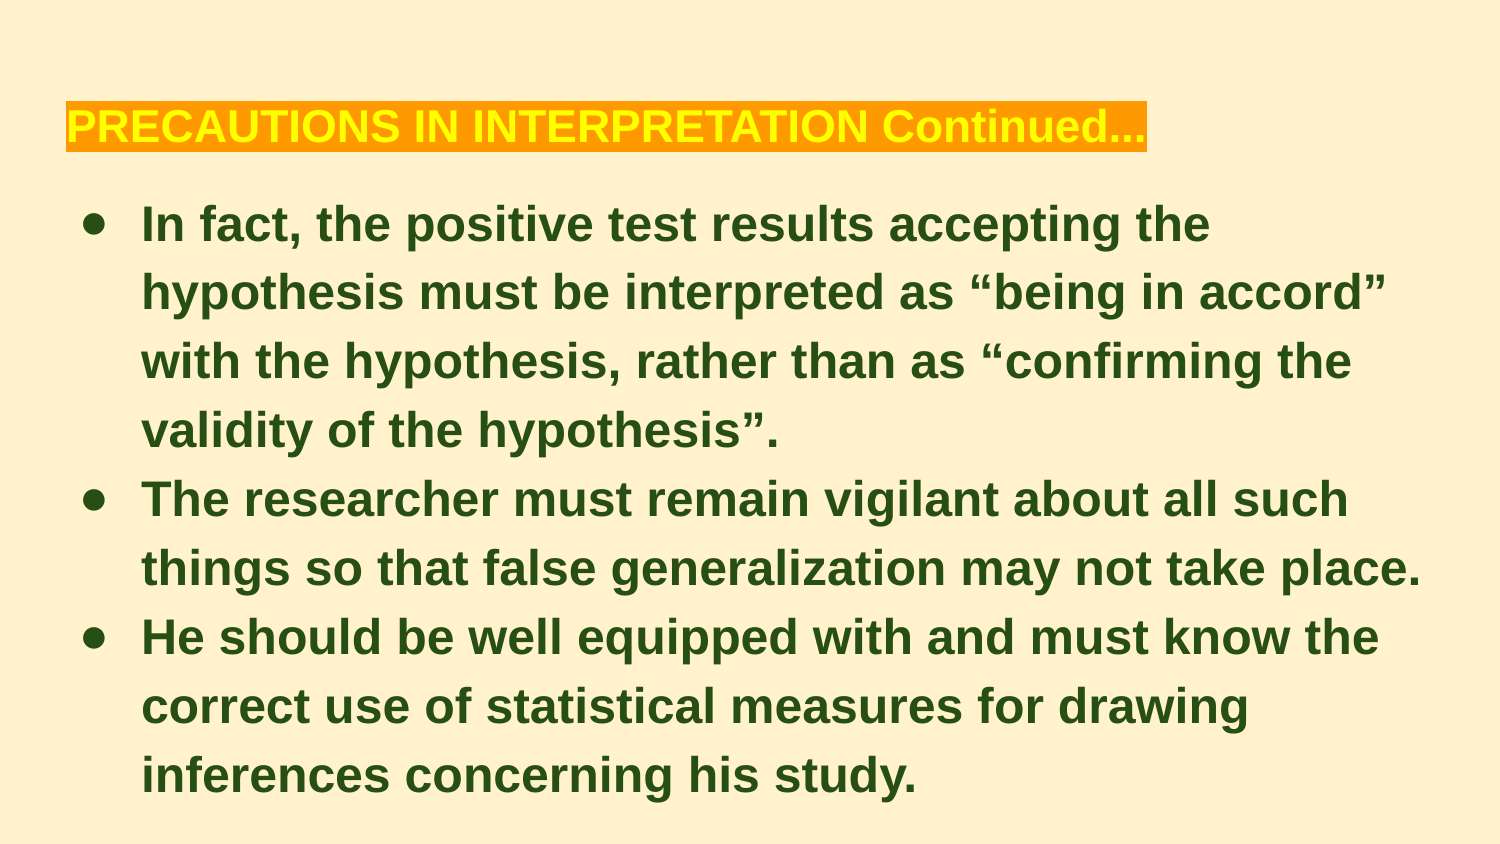

# PRECAUTIONS IN INTERPRETATION Continued...
In fact, the positive test results accepting the hypothesis must be interpreted as “being in accord” with the hypothesis, rather than as “confirming the validity of the hypothesis”.
The researcher must remain vigilant about all such things so that false generalization may not take place.
He should be well equipped with and must know the correct use of statistical measures for drawing inferences concerning his study.